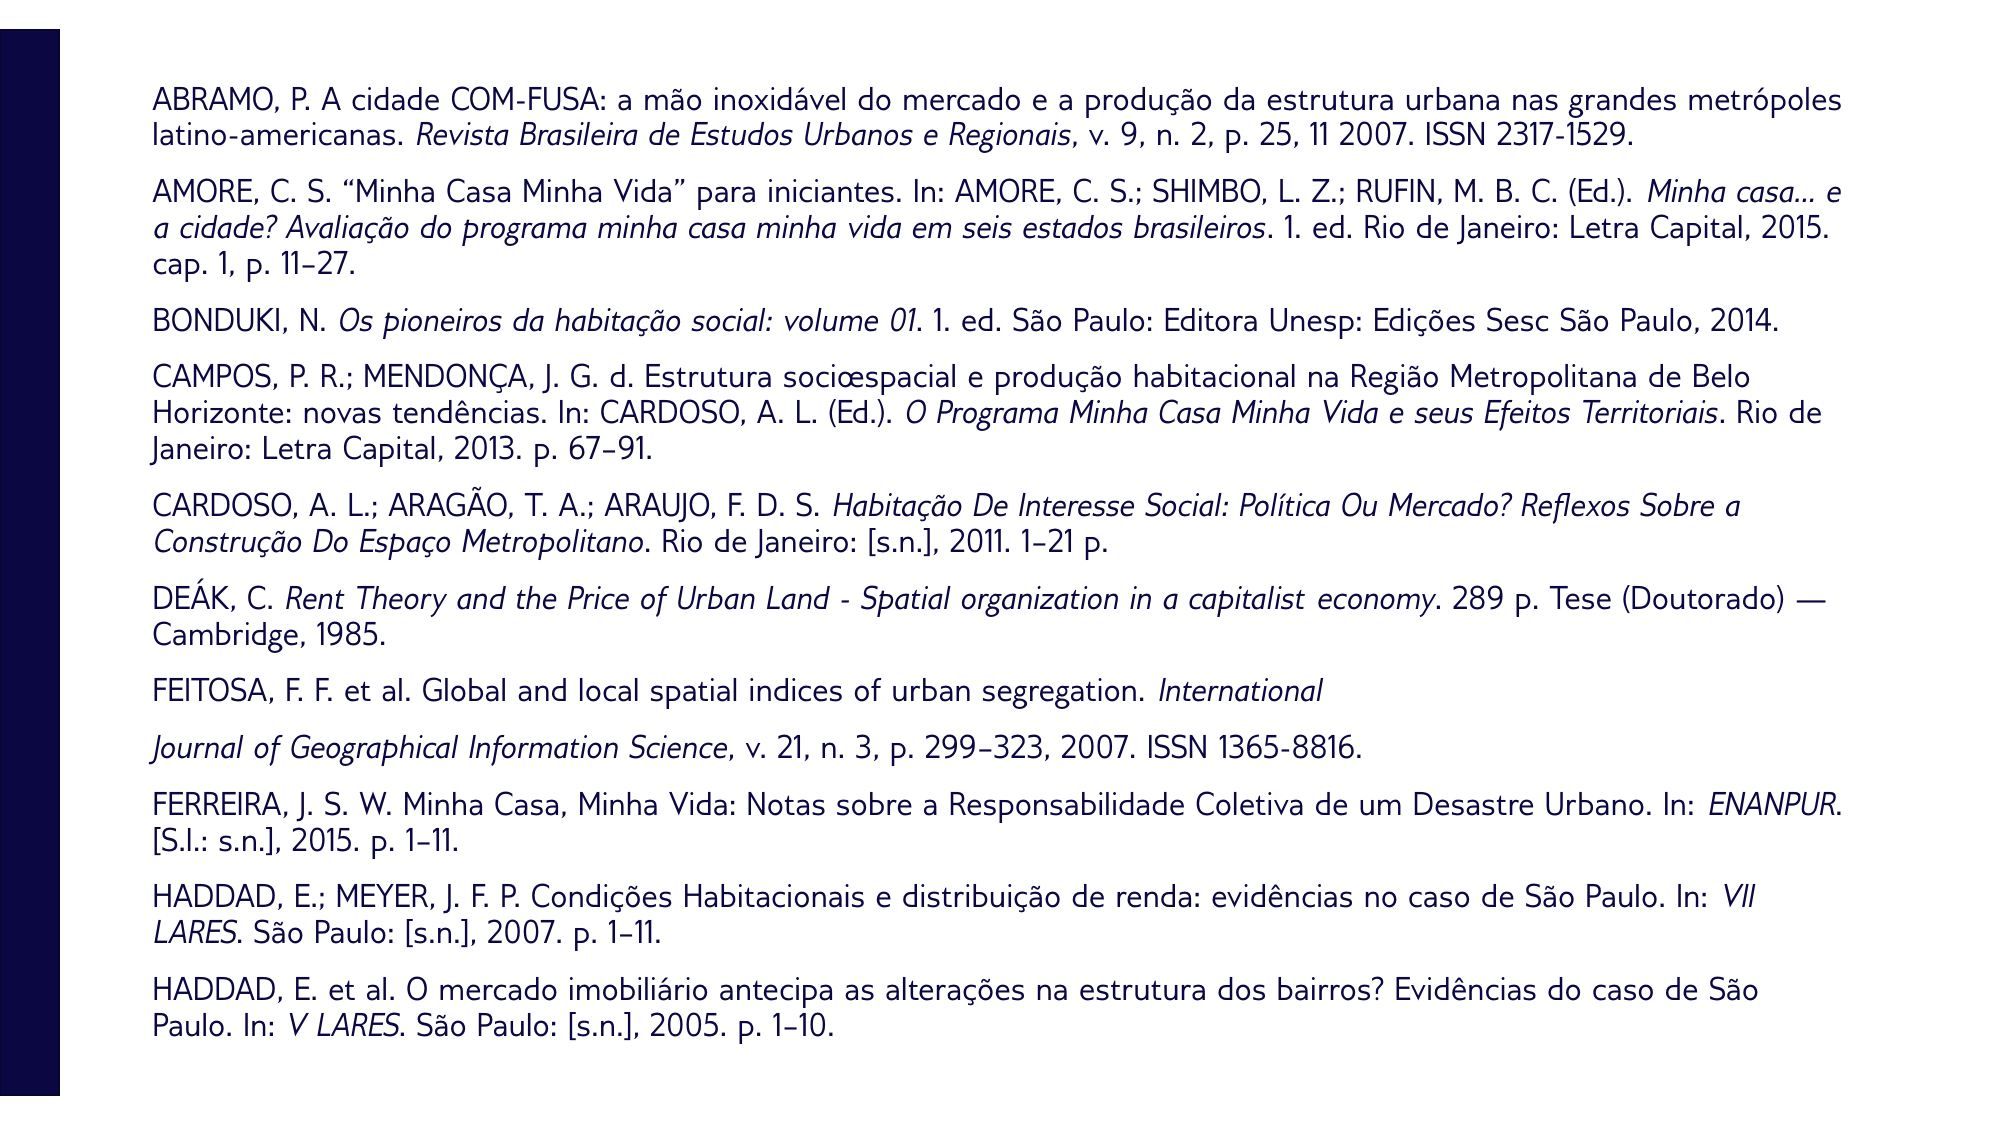

ABRAMO, P. A cidade COM-FUSA: a mão inoxidável do mercado e a produção da estrutura urbana nas grandes metrópoles latino-americanas. Revista Brasileira de Estudos Urbanos e Regionais, v. 9, n. 2, p. 25, 11 2007. ISSN 2317-1529.
AMORE, C. S. “Minha Casa Minha Vida” para iniciantes. In: AMORE, C. S.; SHIMBO, L. Z.; RUFIN, M. B. C. (Ed.). Minha casa... e a cidade? Avaliação do programa minha casa minha vida em seis estados brasileiros. 1. ed. Rio de Janeiro: Letra Capital, 2015. cap. 1, p. 11–27.
BONDUKI, N. Os pioneiros da habitação social: volume 01. 1. ed. São Paulo: Editora Unesp: Edições Sesc São Paulo, 2014.
CAMPOS, P. R.; MENDONÇA, J. G. d. Estrutura socioespacial e produção habitacional na Região Metropolitana de Belo Horizonte: novas tendências. In: CARDOSO, A. L. (Ed.). O Programa Minha Casa Minha Vida e seus Efeitos Territoriais. Rio de Janeiro: Letra Capital, 2013. p. 67–91.
CARDOSO, A. L.; ARAGÃO, T. A.; ARAUJO, F. D. S. Habitação De Interesse Social: Política Ou Mercado? Reflexos Sobre a Construção Do Espaço Metropolitano. Rio de Janeiro: [s.n.], 2011. 1–21 p.
DEÁK, C. Rent Theory and the Price of Urban Land - Spatial organization in a capitalist economy. 289 p. Tese (Doutorado) — Cambridge, 1985.
FEITOSA, F. F. et al. Global and local spatial indices of urban segregation. International
Journal of Geographical Information Science, v. 21, n. 3, p. 299–323, 2007. ISSN 1365-8816.
FERREIRA, J. S. W. Minha Casa, Minha Vida: Notas sobre a Responsabilidade Coletiva de um Desastre Urbano. In: ENANPUR. [S.l.: s.n.], 2015. p. 1–11.
HADDAD, E.; MEYER, J. F. P. Condições Habitacionais e distribuição de renda: evidências no caso de São Paulo. In: VII LARES. São Paulo: [s.n.], 2007. p. 1–11.
HADDAD, E. et al. O mercado imobiliário antecipa as alterações na estrutura dos bairros? Evidências do caso de São Paulo. In: V LARES. São Paulo: [s.n.], 2005. p. 1–10.